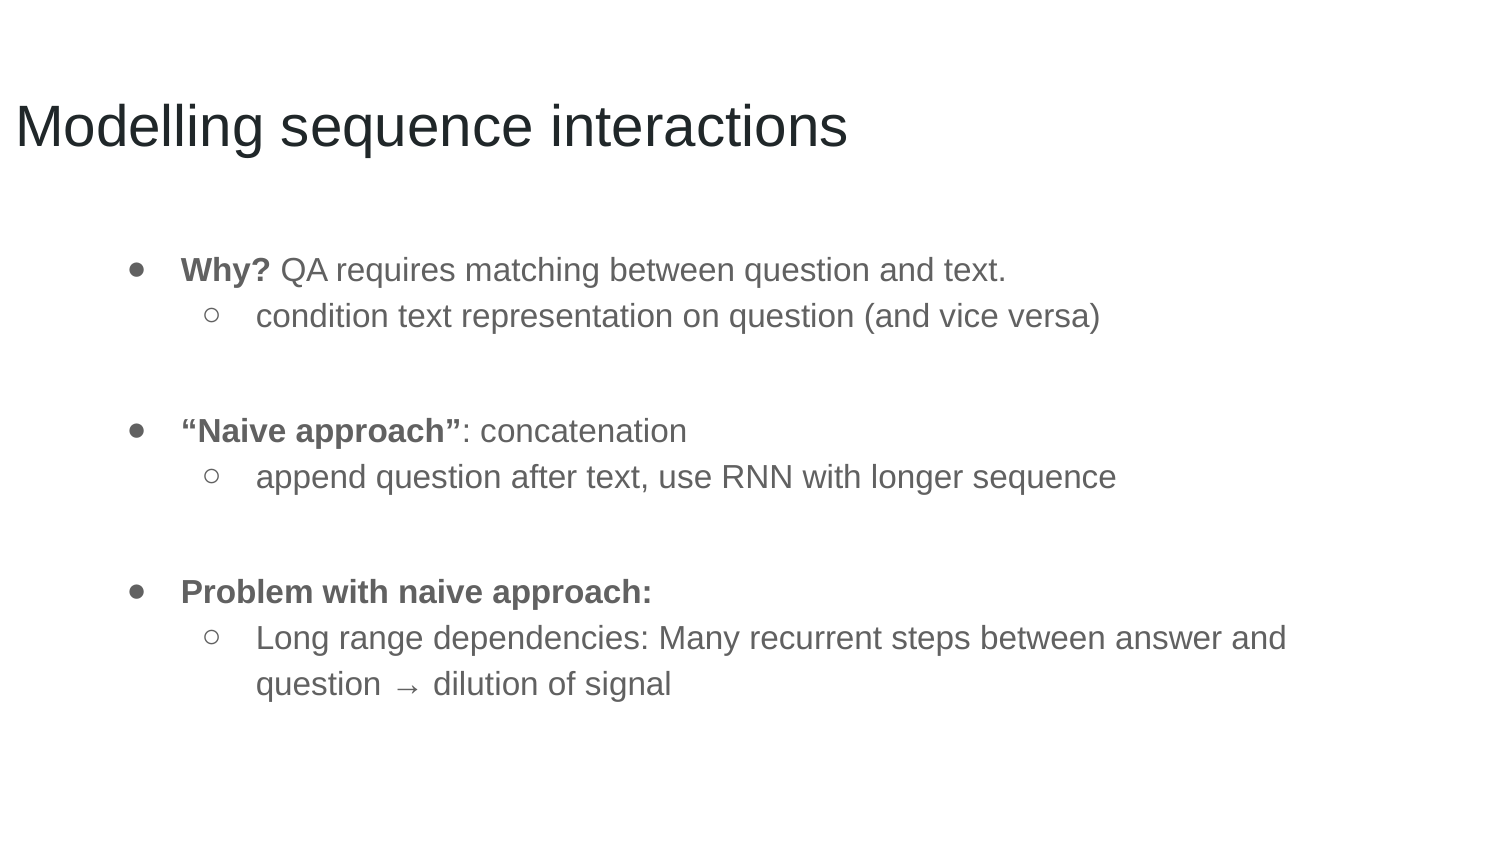

Modelling sequence interactions
Why? QA requires matching between question and text.
condition text representation on question (and vice versa)

“Naive approach”: concatenation
append question after text, use RNN with longer sequence

Problem with naive approach:
Long range dependencies: Many recurrent steps between answer and question → dilution of signal